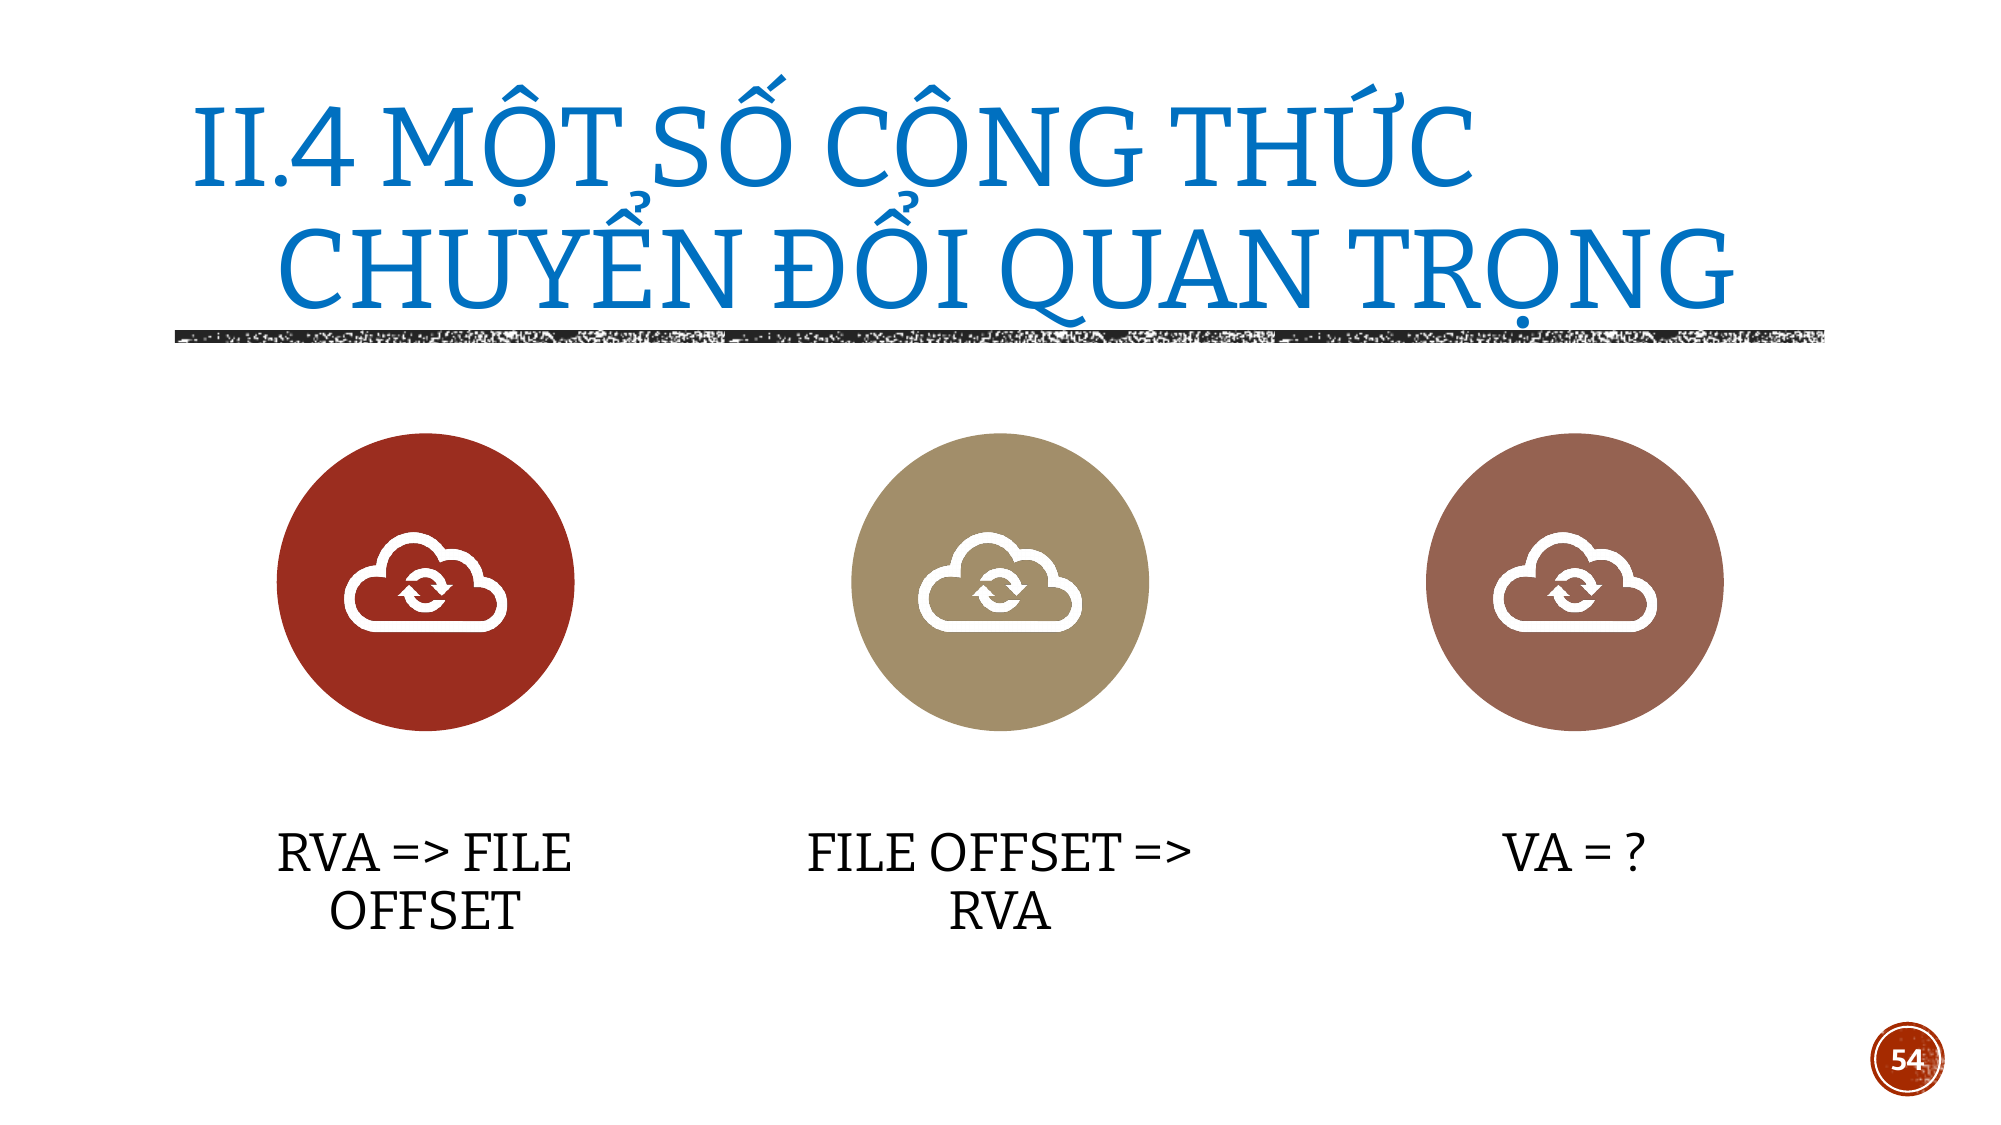

II.4 Một số công thức chuyển đổi quan trọng

RVA => File Offset
File Offset => RVA
VA = ?
54